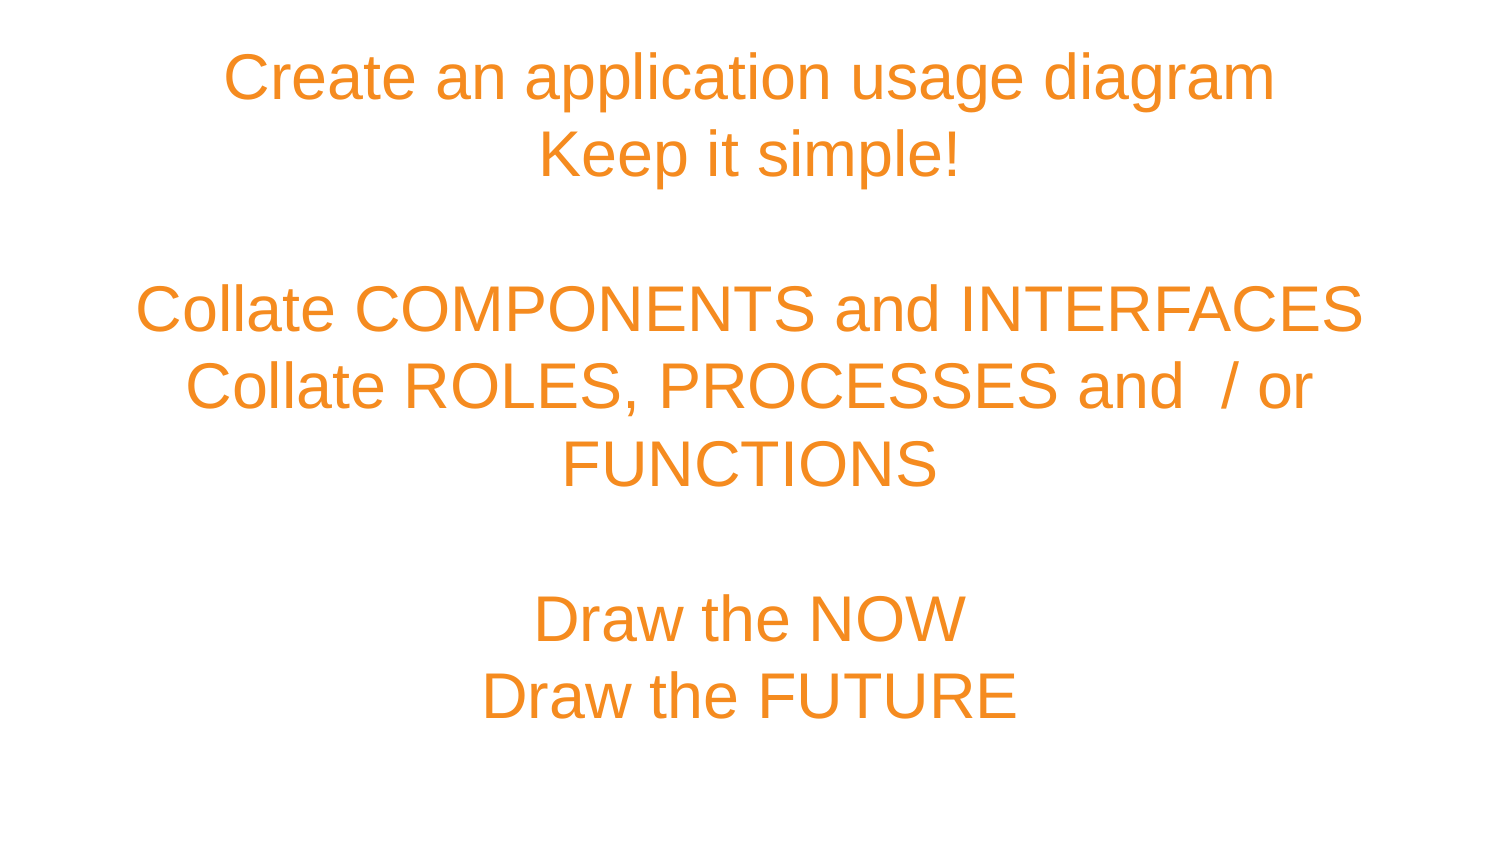

# Create an application usage diagram Keep it simple! Collate COMPONENTS and INTERFACES Collate ROLES, PROCESSES and  / or FUNCTIONS Draw the NOW Draw the FUTURE